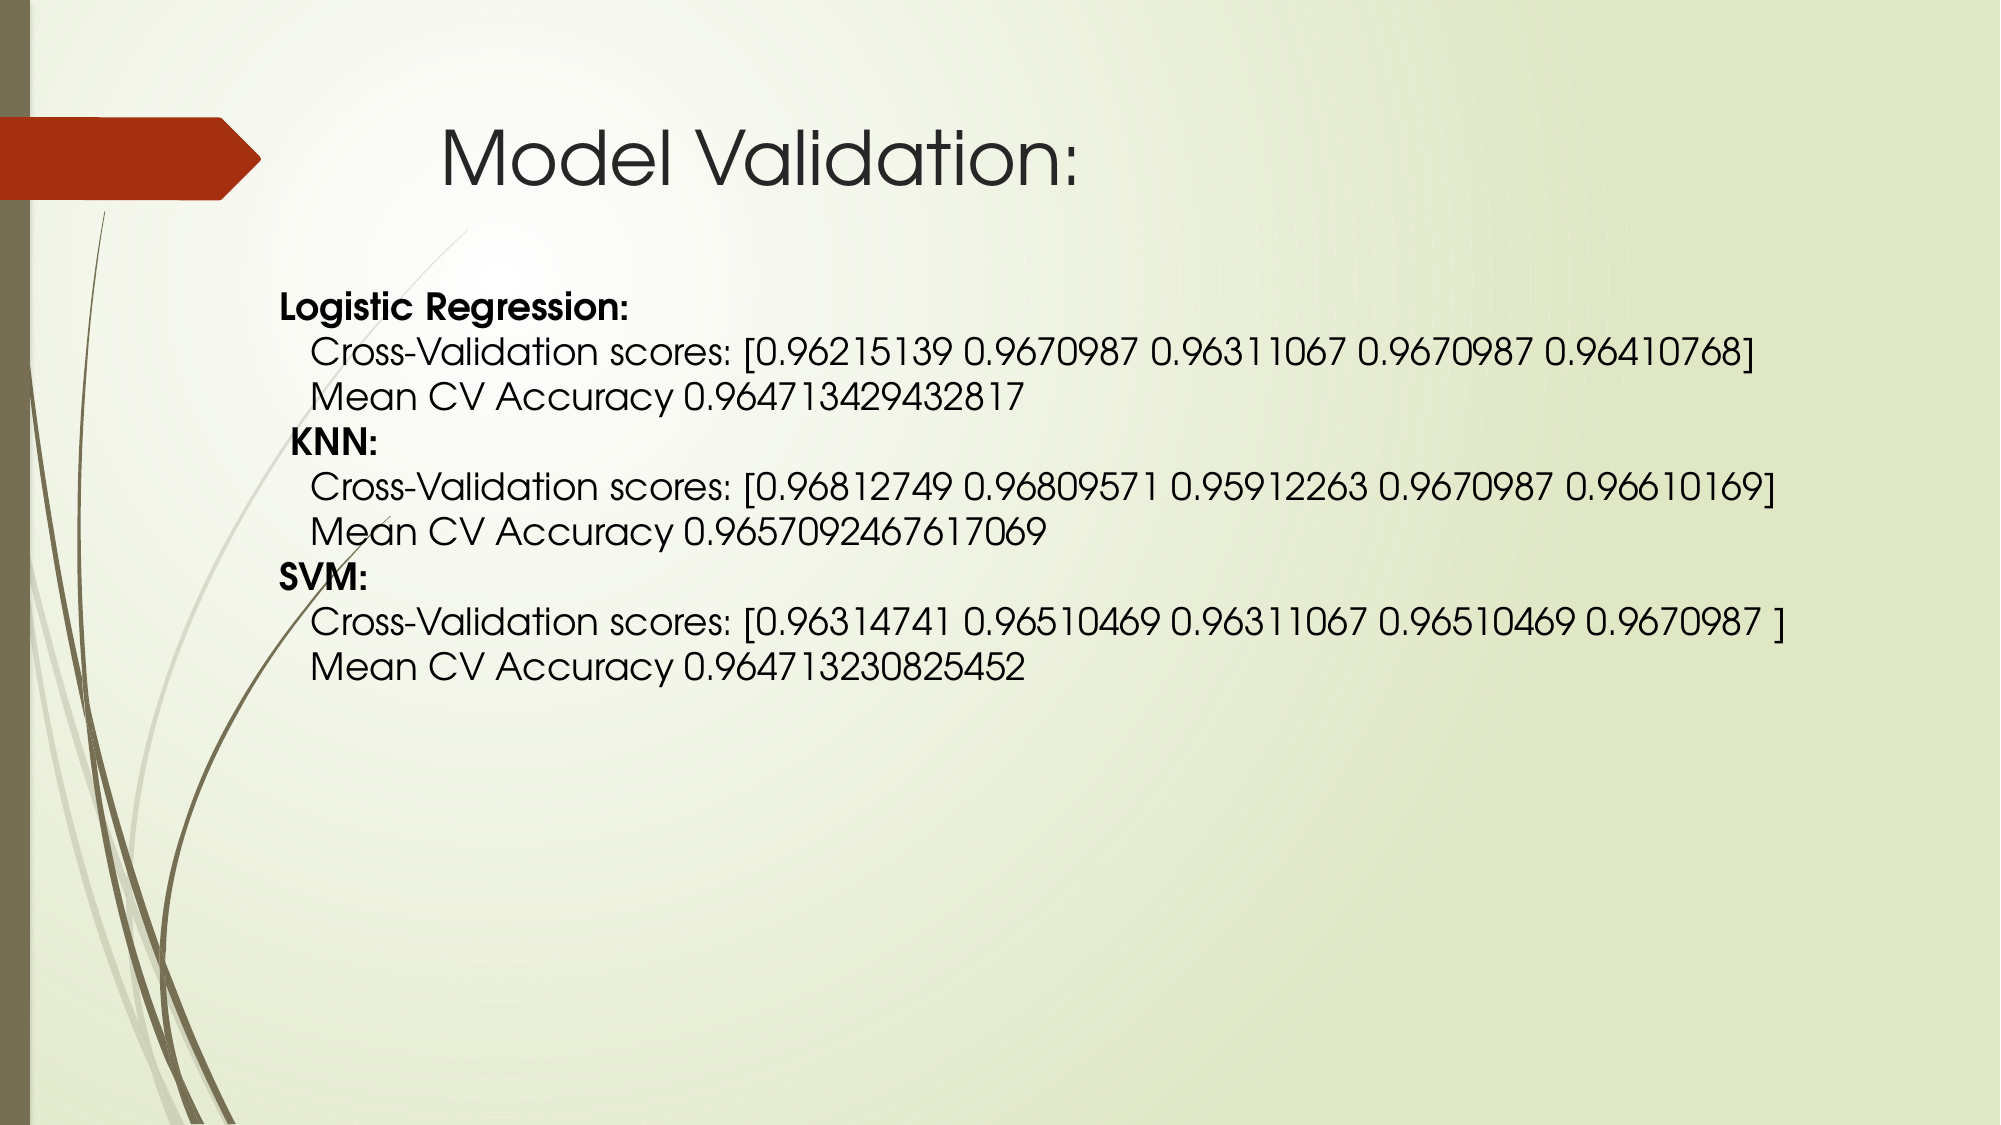

# Model Validation:
Logistic Regression:
   Cross-Validation scores: [0.96215139 0.9670987 0.96311067 0.9670987 0.96410768]
   Mean CV Accuracy 0.964713429432817
 KNN:
   Cross-Validation scores: [0.96812749 0.96809571 0.95912263 0.9670987 0.96610169]
   Mean CV Accuracy 0.9657092467617069
SVM:
   Cross-Validation scores: [0.96314741 0.96510469 0.96311067 0.96510469 0.9670987 ]
   Mean CV Accuracy 0.964713230825452